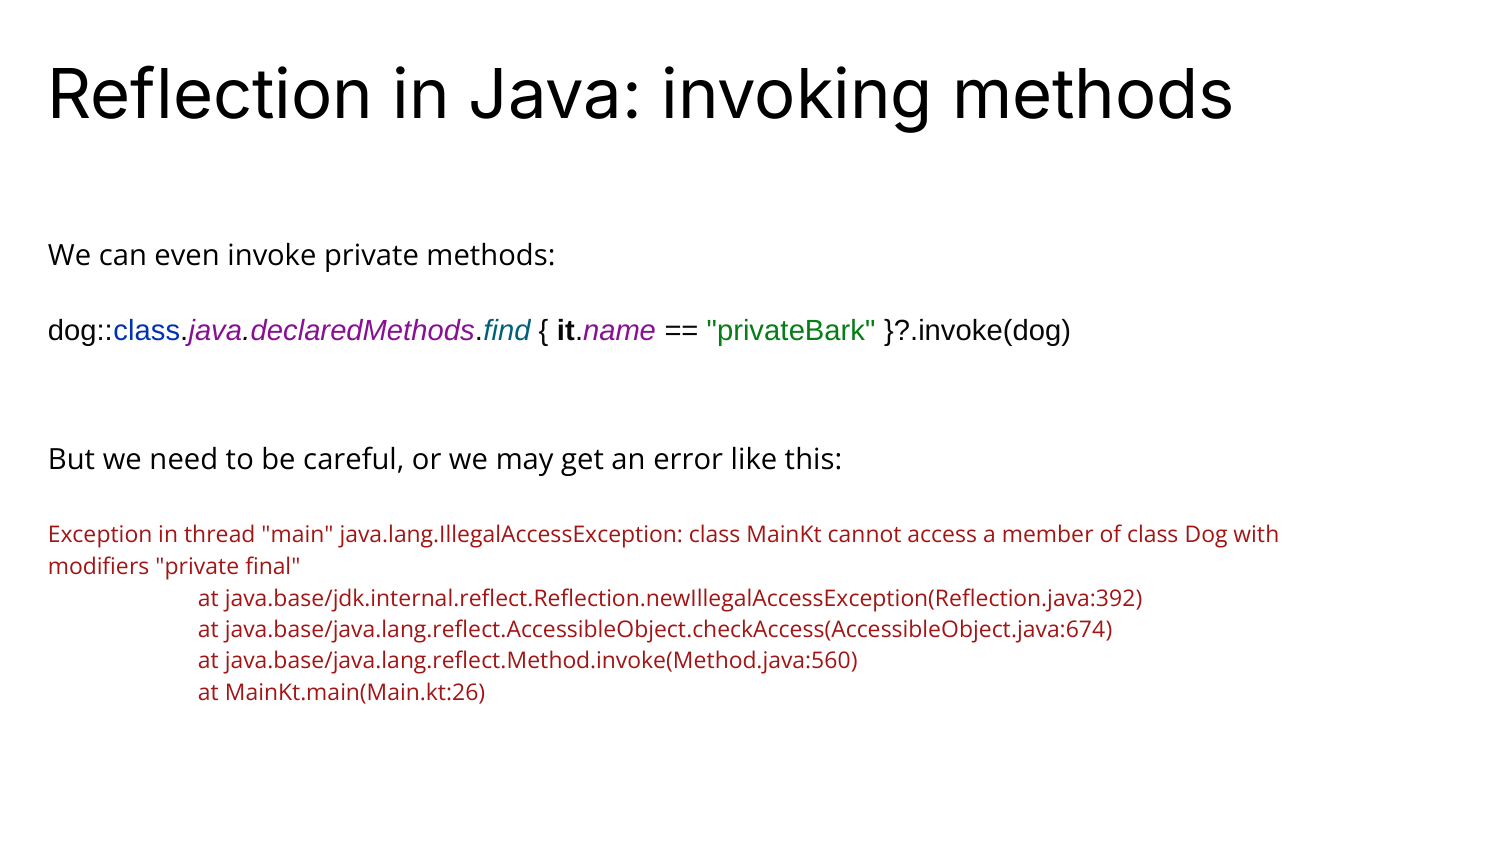

# Reflection in Java: invoking methods
We can even invoke private methods:
dog::class.java.declaredMethods.find { it.name == "privateBark" }?.invoke(dog)
But we need to be careful, or we may get an error like this:
Exception in thread "main" java.lang.IllegalAccessException: class MainKt cannot access a member of class Dog with modifiers "private final"
	at java.base/jdk.internal.reflect.Reflection.newIllegalAccessException(Reflection.java:392)
	at java.base/java.lang.reflect.AccessibleObject.checkAccess(AccessibleObject.java:674)
	at java.base/java.lang.reflect.Method.invoke(Method.java:560)
	at MainKt.main(Main.kt:26)